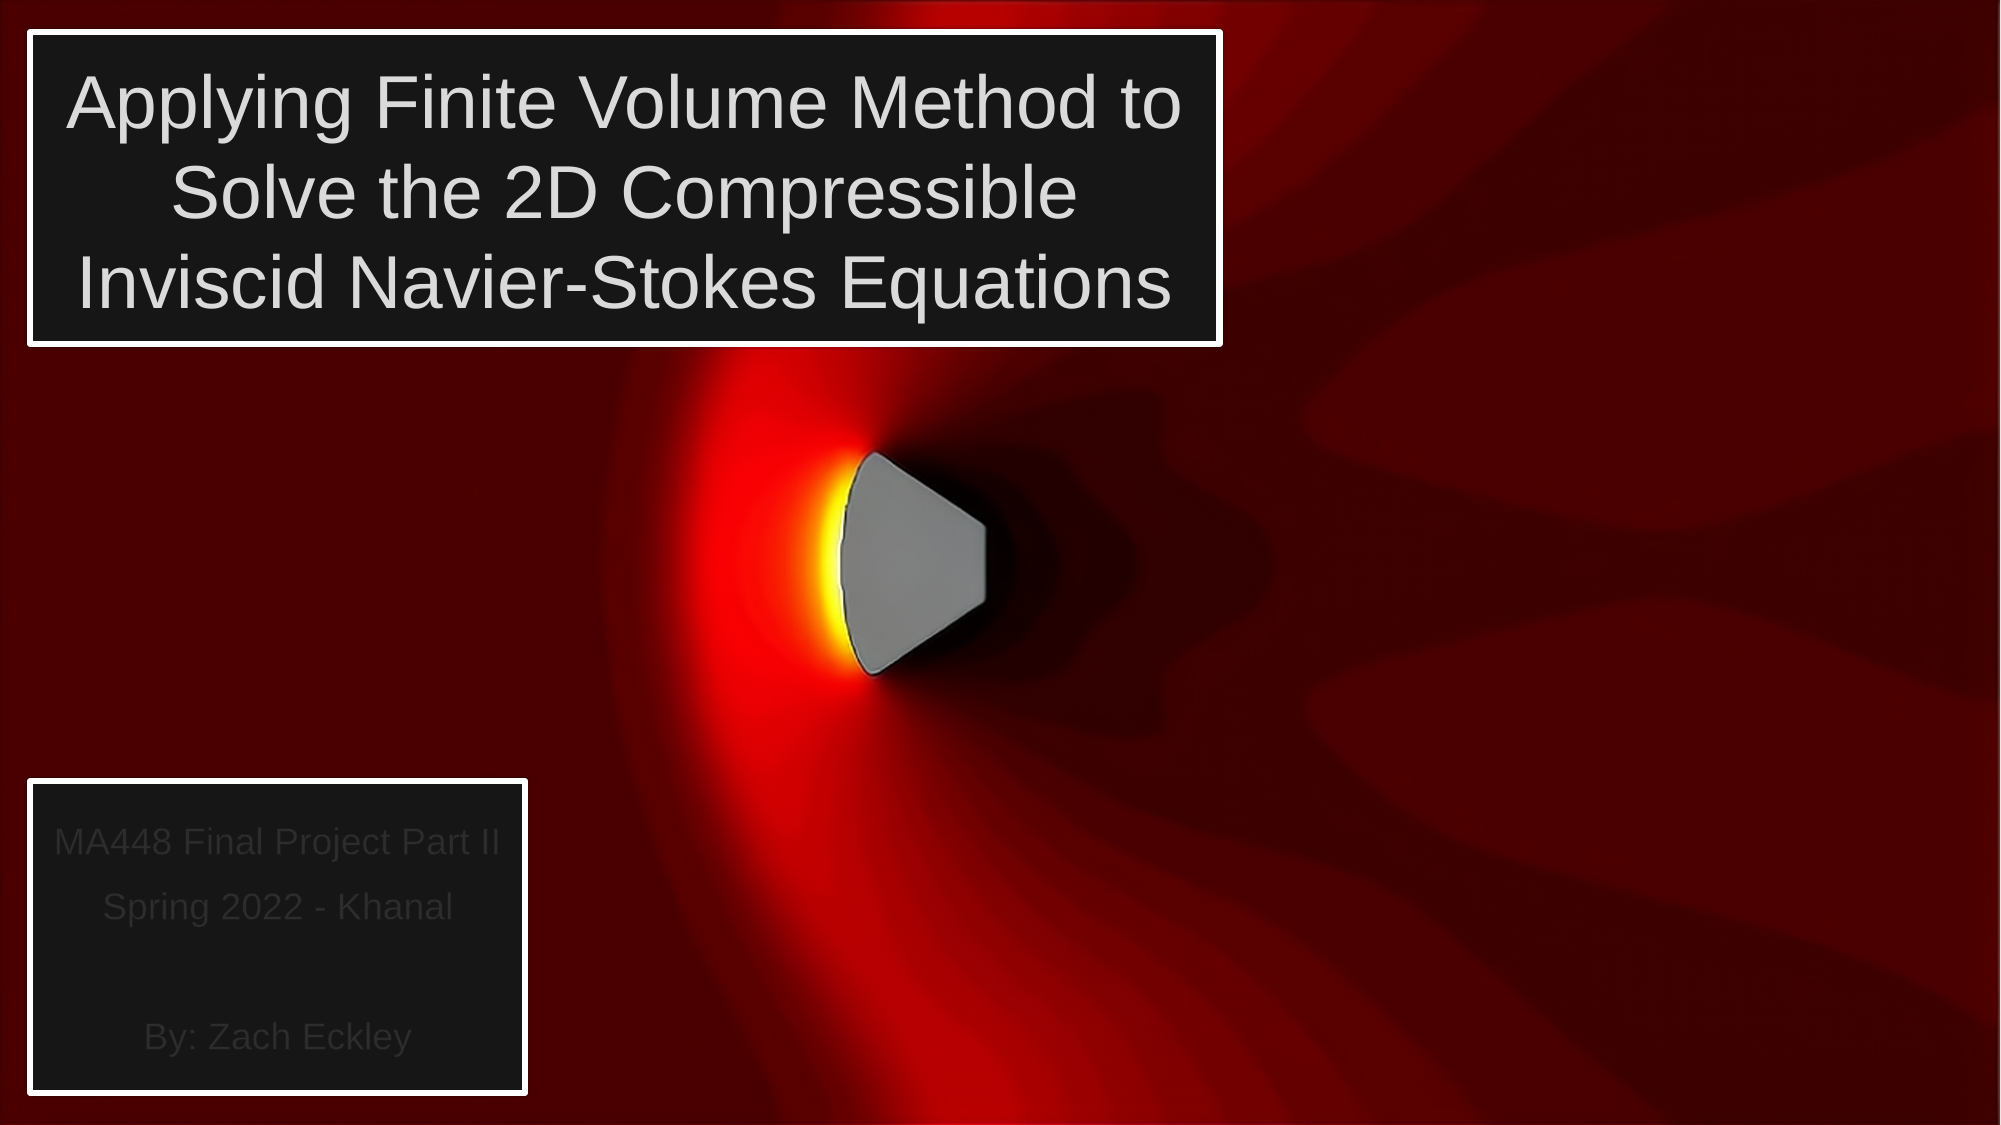

# Applying Finite Volume Method to Solve the 2D Compressible Inviscid Navier-Stokes Equations
MA448 Final Project Part II
Spring 2022 - Khanal

By: Zach Eckley